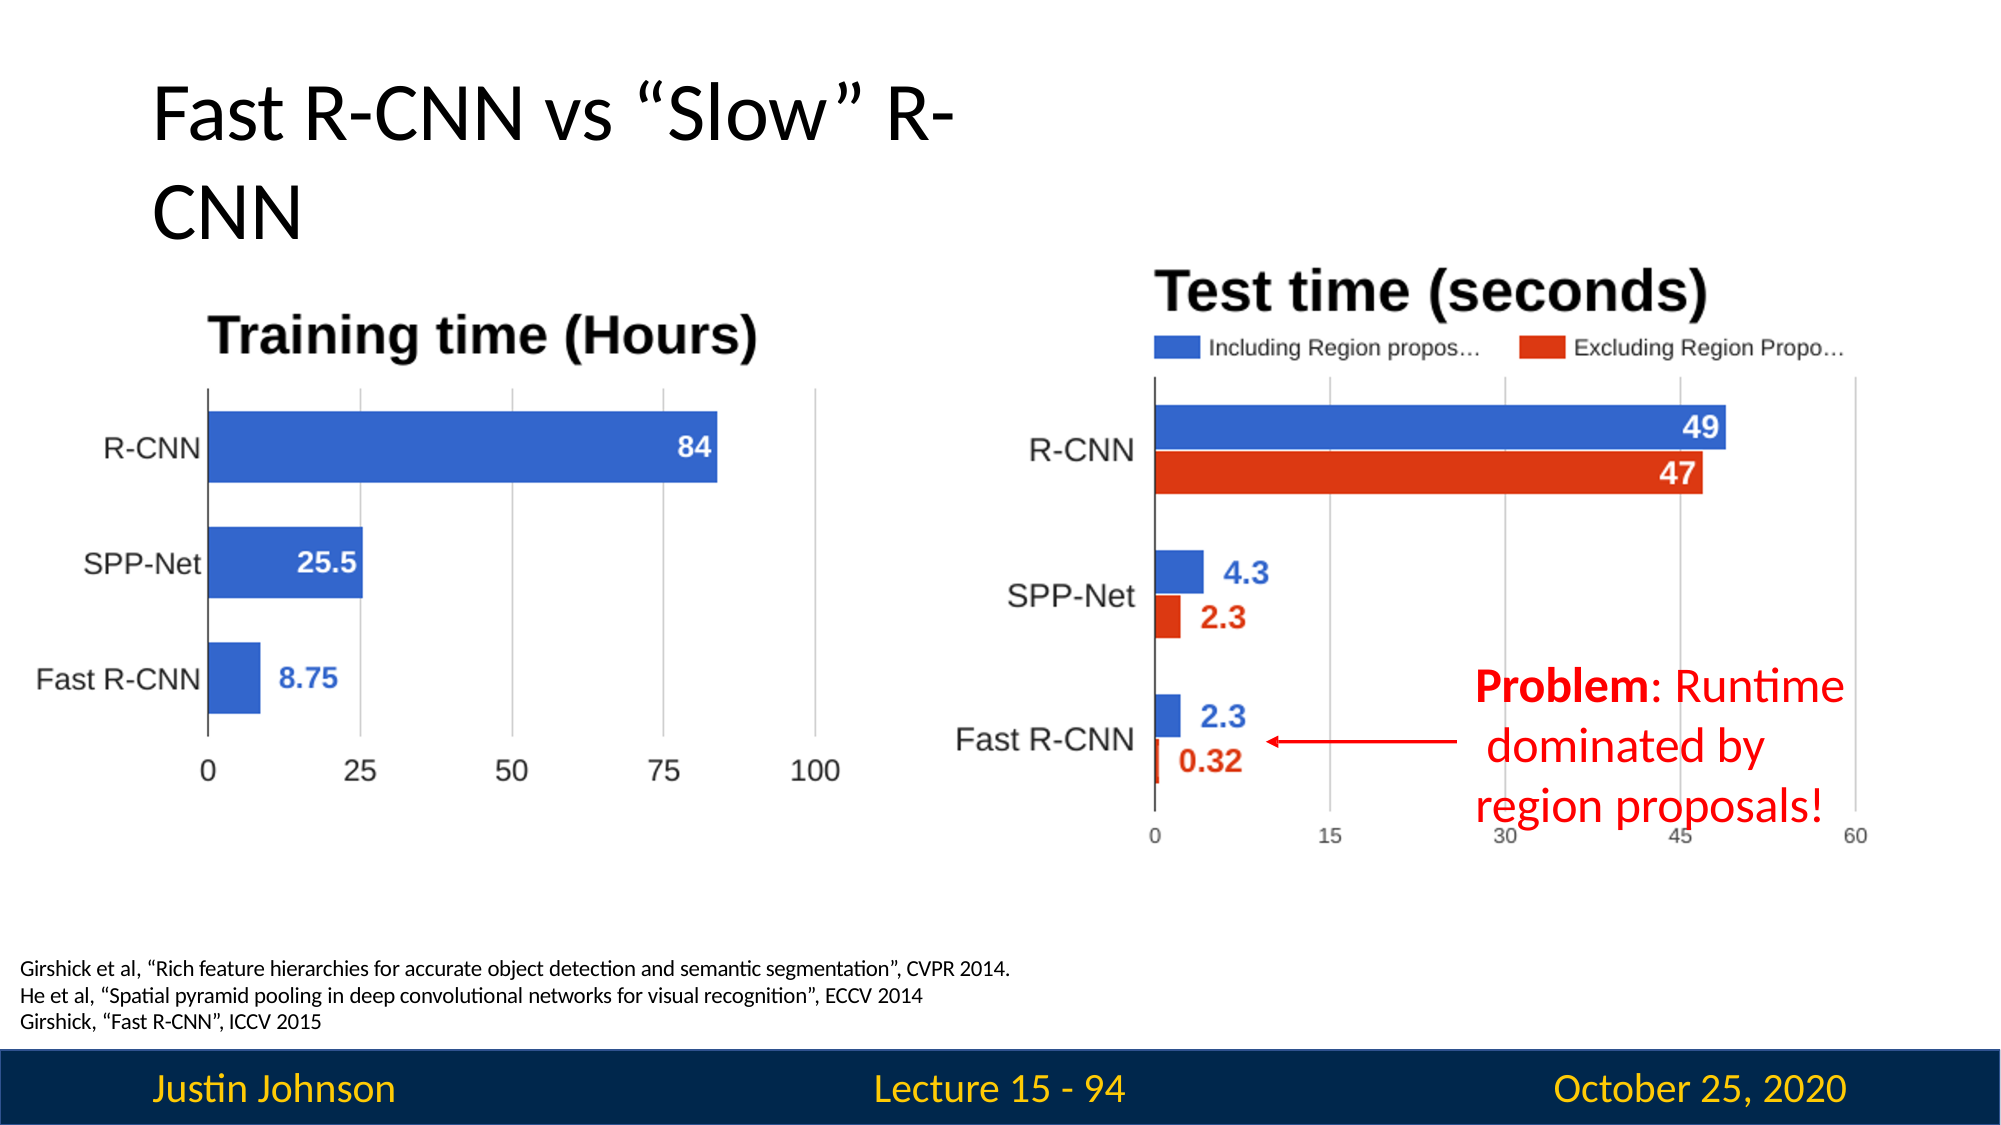

# Fast R-CNN vs “Slow” R-CNN

Problem: Runtime  dominated by  region proposals!
Girshick et al, “Rich feature hierarchies for accurate object detection and semantic segmentation”, CVPR 2014.  He et al, “Spatial pyramid pooling in deep convolutional networks for visual recognition”, ECCV 2014
Girshick, “Fast R-CNN”, ICCV 2015
Justin Johnson
October 25, 2020
Lecture 15 - 94